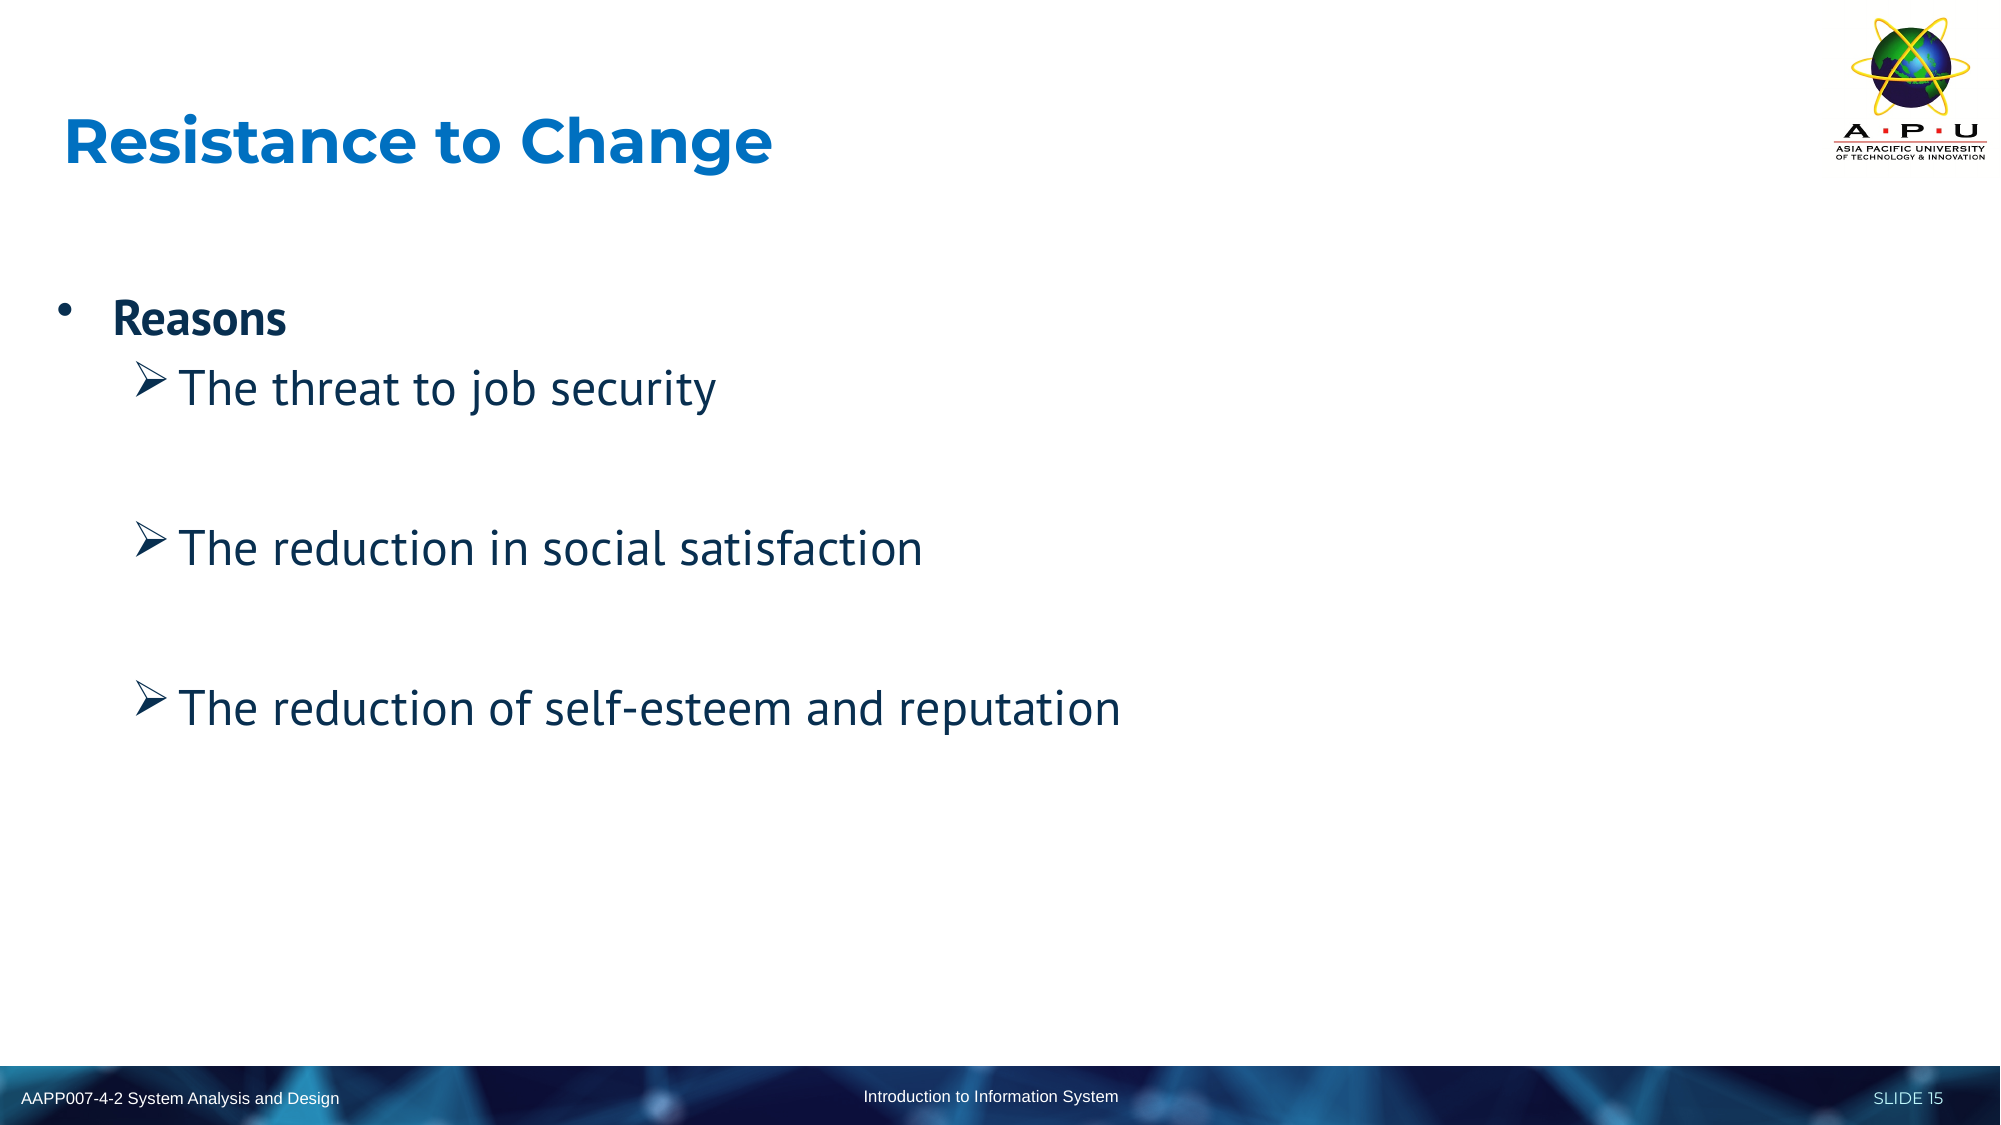

# Resistance to Change
Reasons
The threat to job security

The reduction in social satisfaction

The reduction of self-esteem and reputation